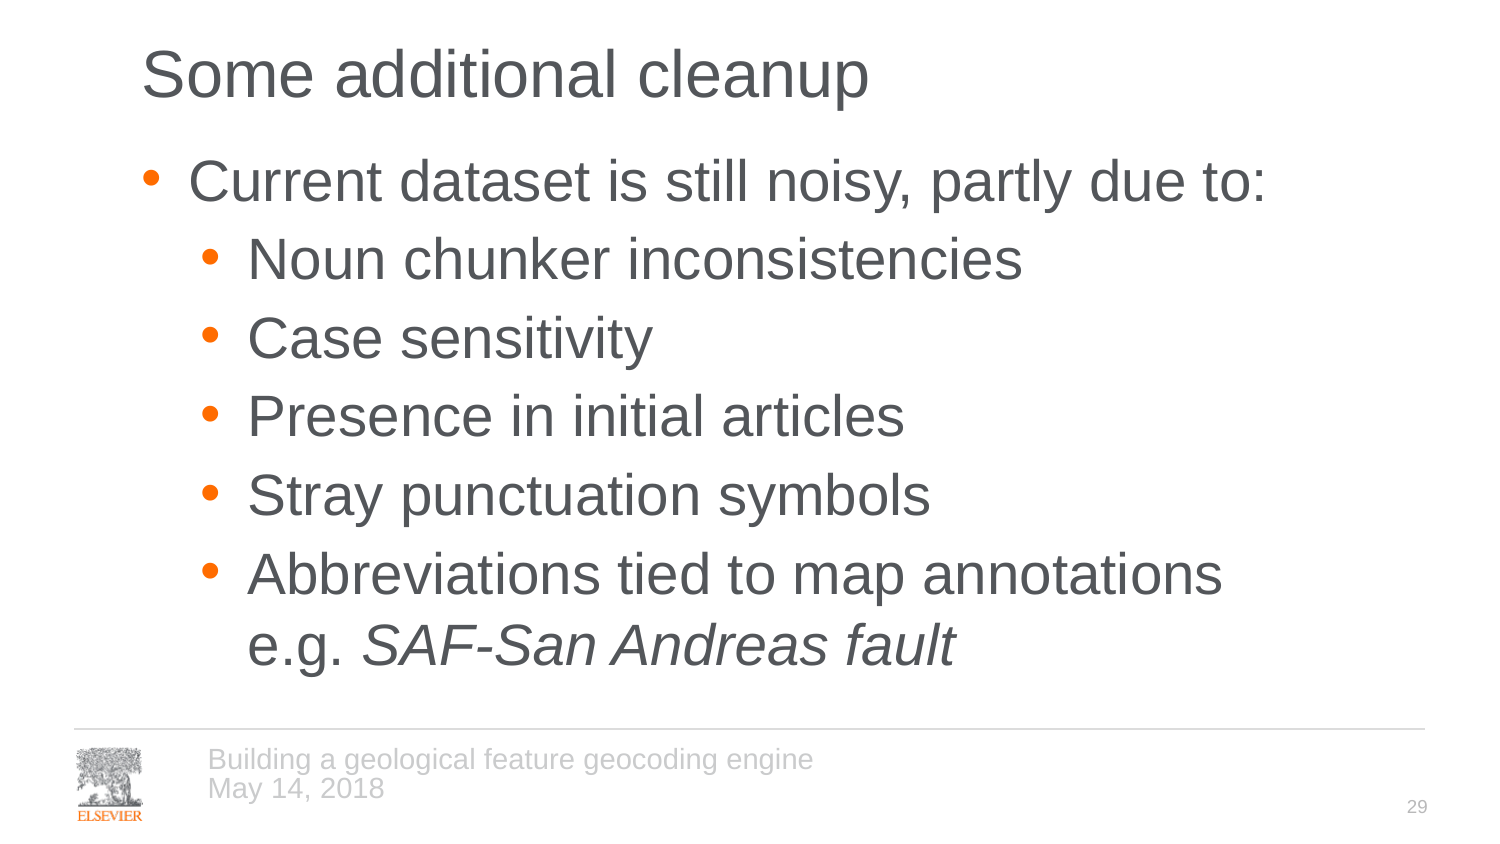

# Some additional cleanup
Current dataset is still noisy, partly due to:
Noun chunker inconsistencies
Case sensitivity
Presence in initial articles
Stray punctuation symbols
Abbreviations tied to map annotations
e.g. SAF-San Andreas fault
Building a geological feature geocoding engine
May 14, 2018
29